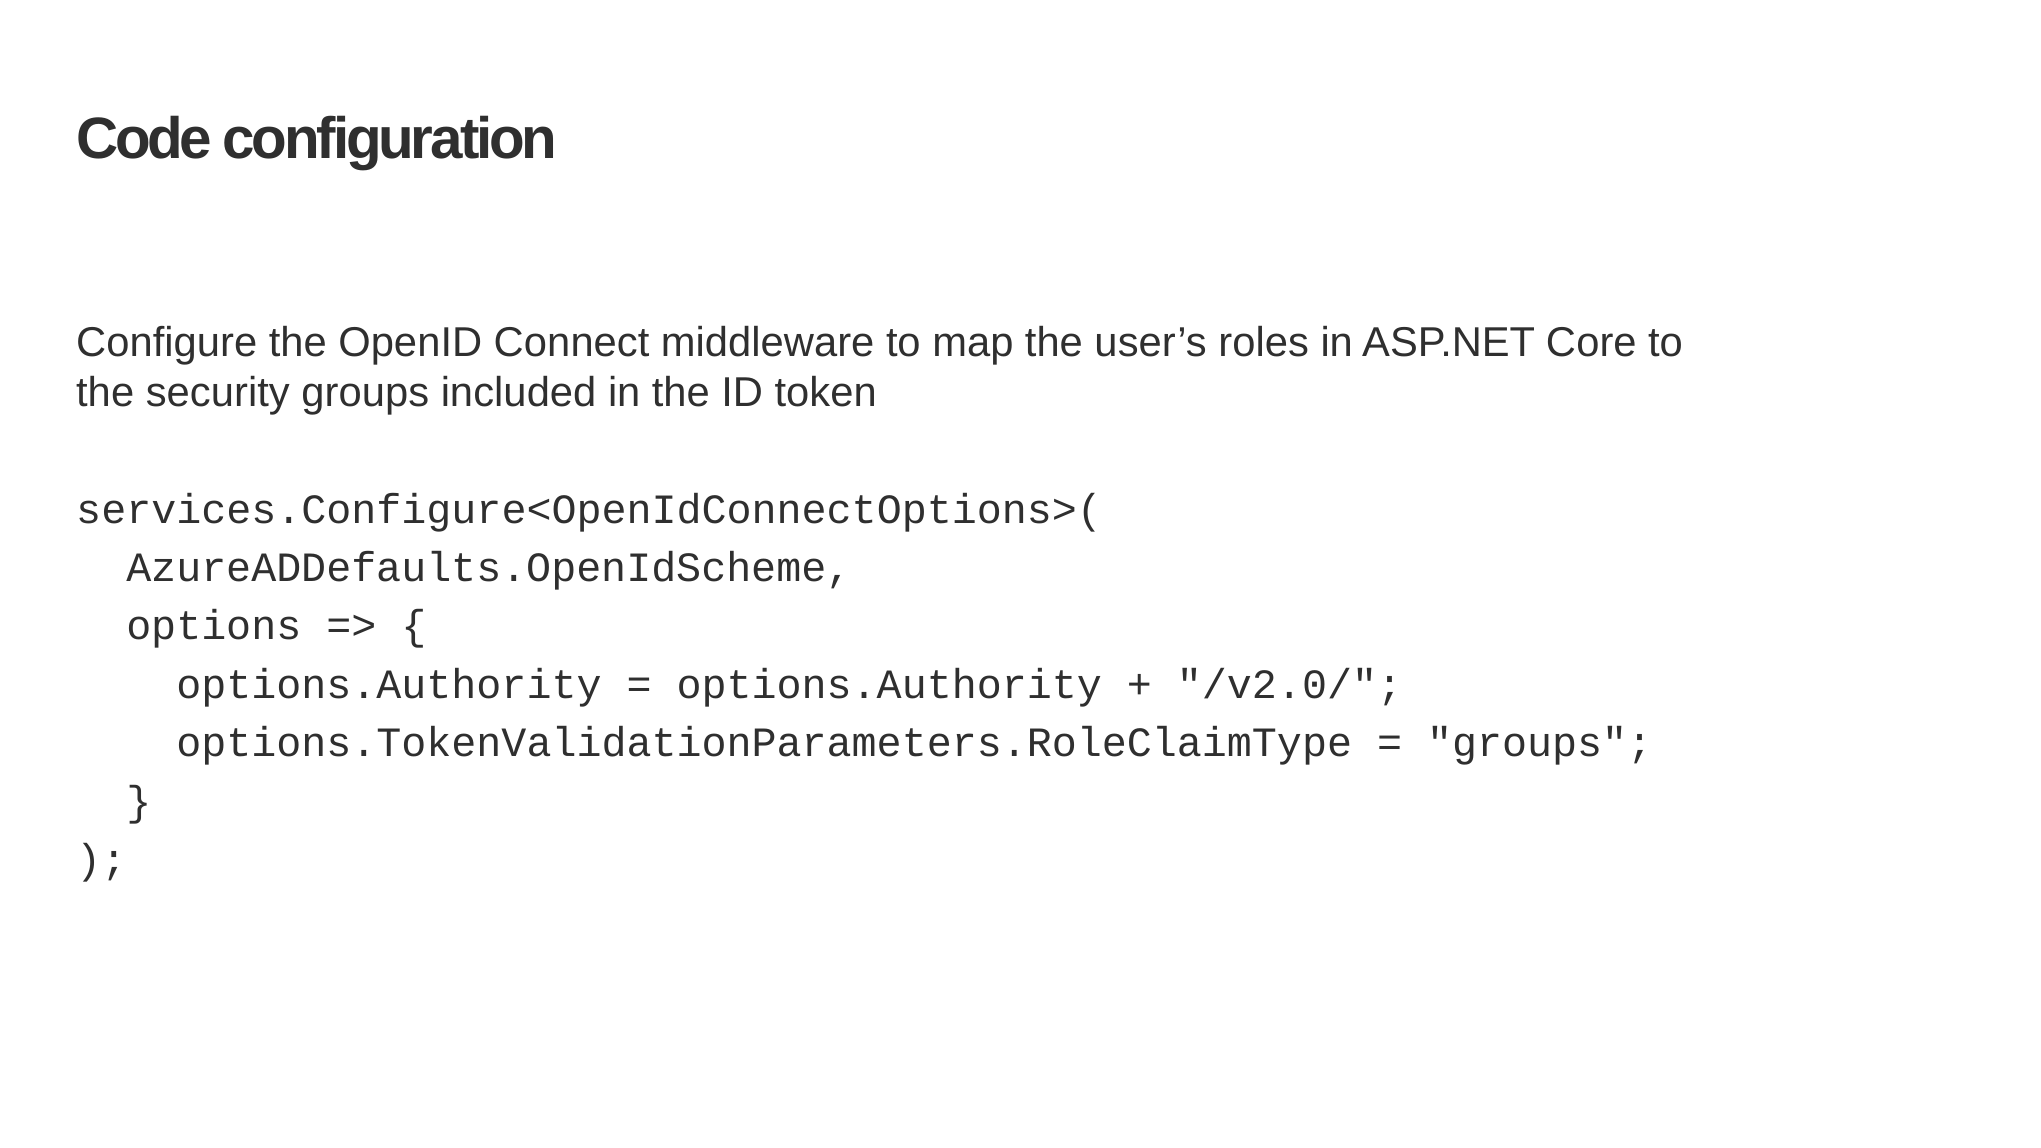

# Code configuration
Configure the OpenID Connect middleware to map the user’s roles in ASP.NET Core to
the security groups included in the ID token

services.Configure<OpenIdConnectOptions>(
  AzureADDefaults.OpenIdScheme,
  options => {
    options.Authority = options.Authority + "/v2.0/";
    options.TokenValidationParameters.RoleClaimType = "groups";
  }
);